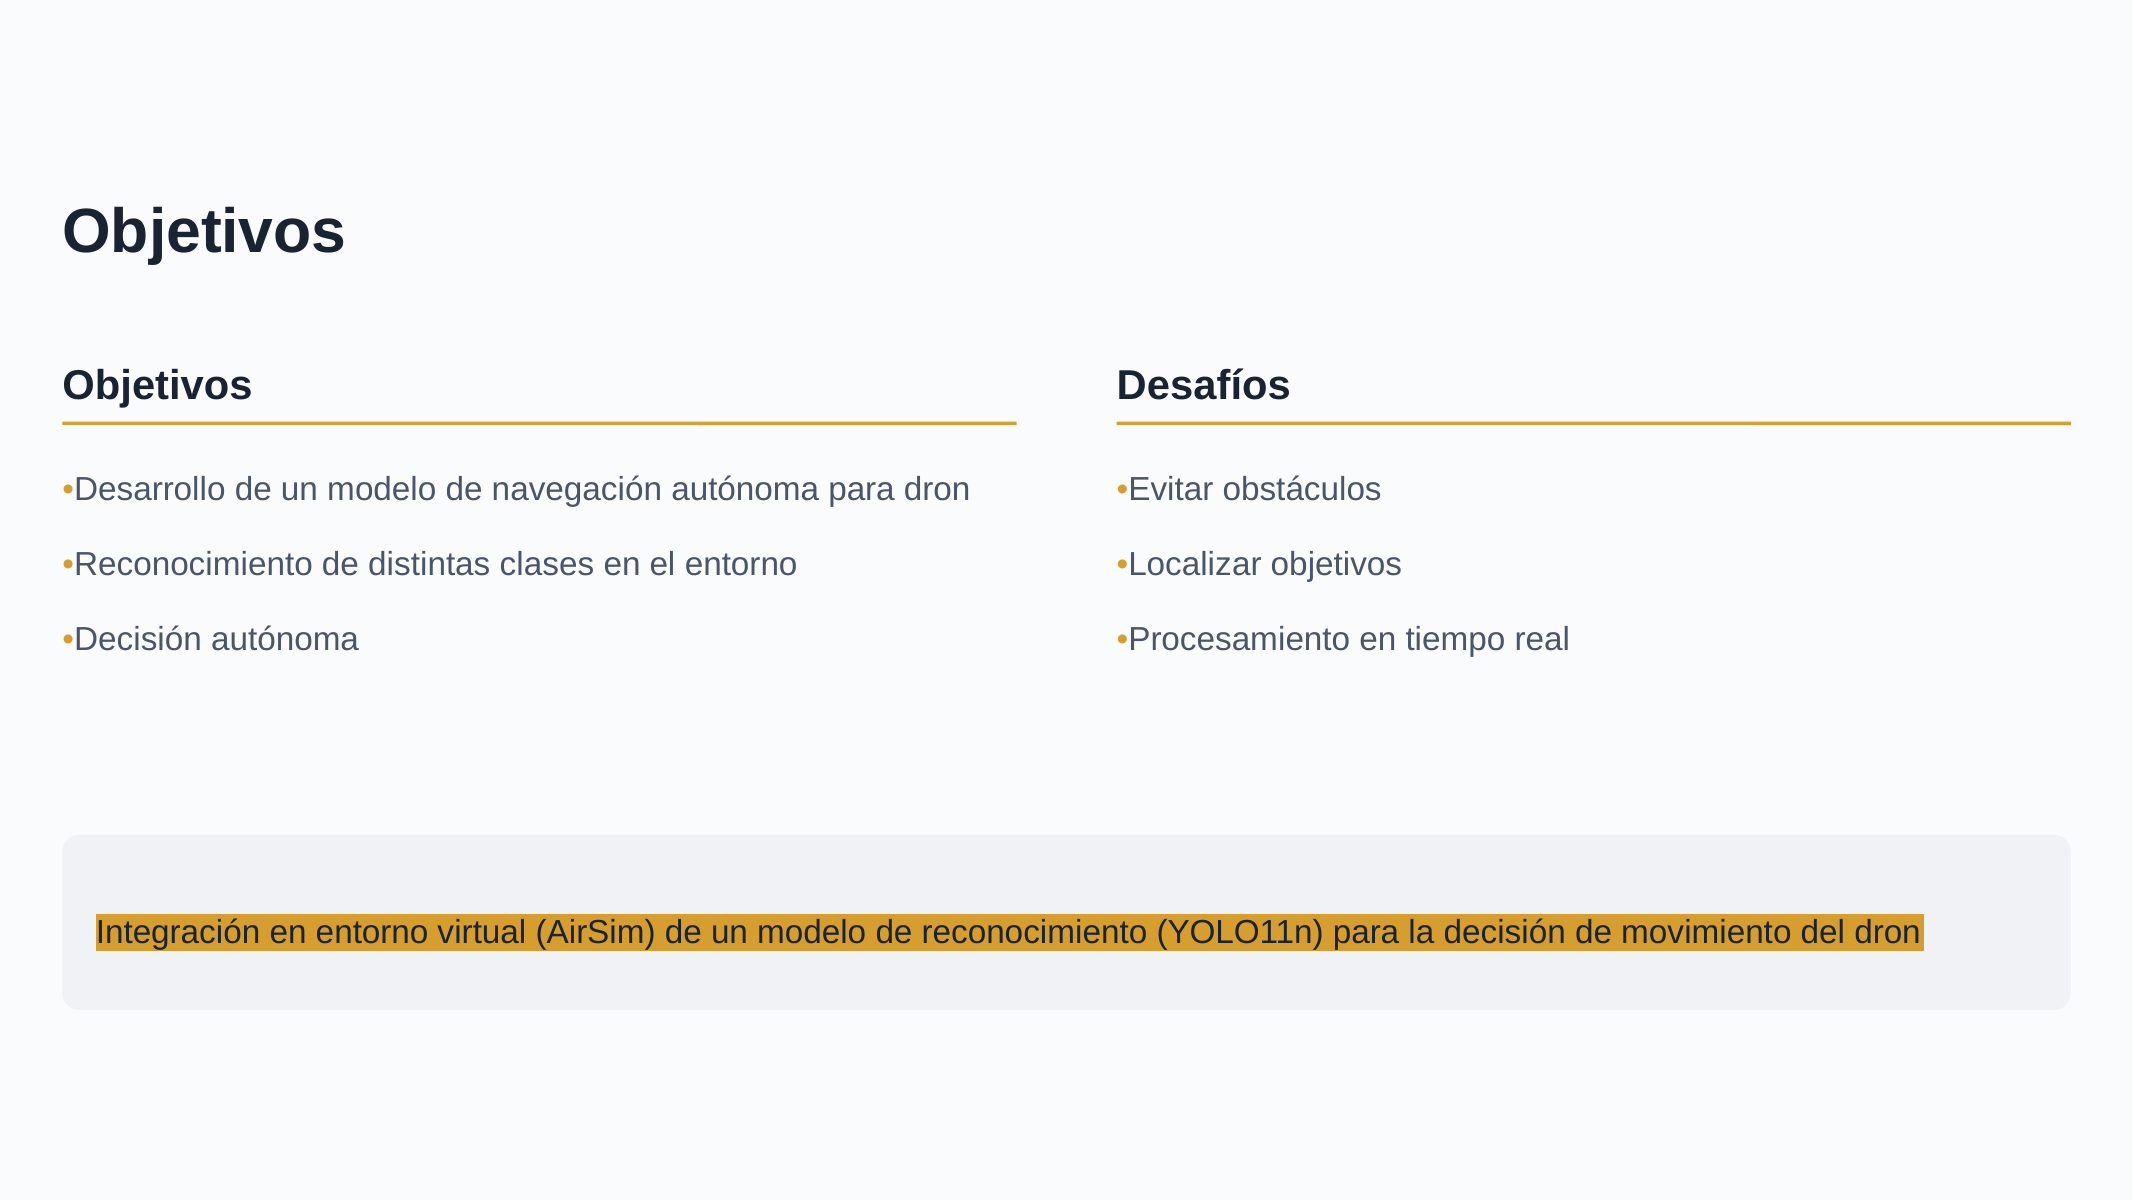

Objetivos
Objetivos
Desafíos

•Desarrollo de un modelo de navegación autónoma para dron
•Evitar obstáculos
•Reconocimiento de distintas clases en el entorno
•Localizar objetivos
•Decisión autónoma
•Procesamiento en tiempo real

Integración en entorno virtual (AirSim) de un modelo de reconocimiento (YOLO11n) para la decisión de movimiento del dron